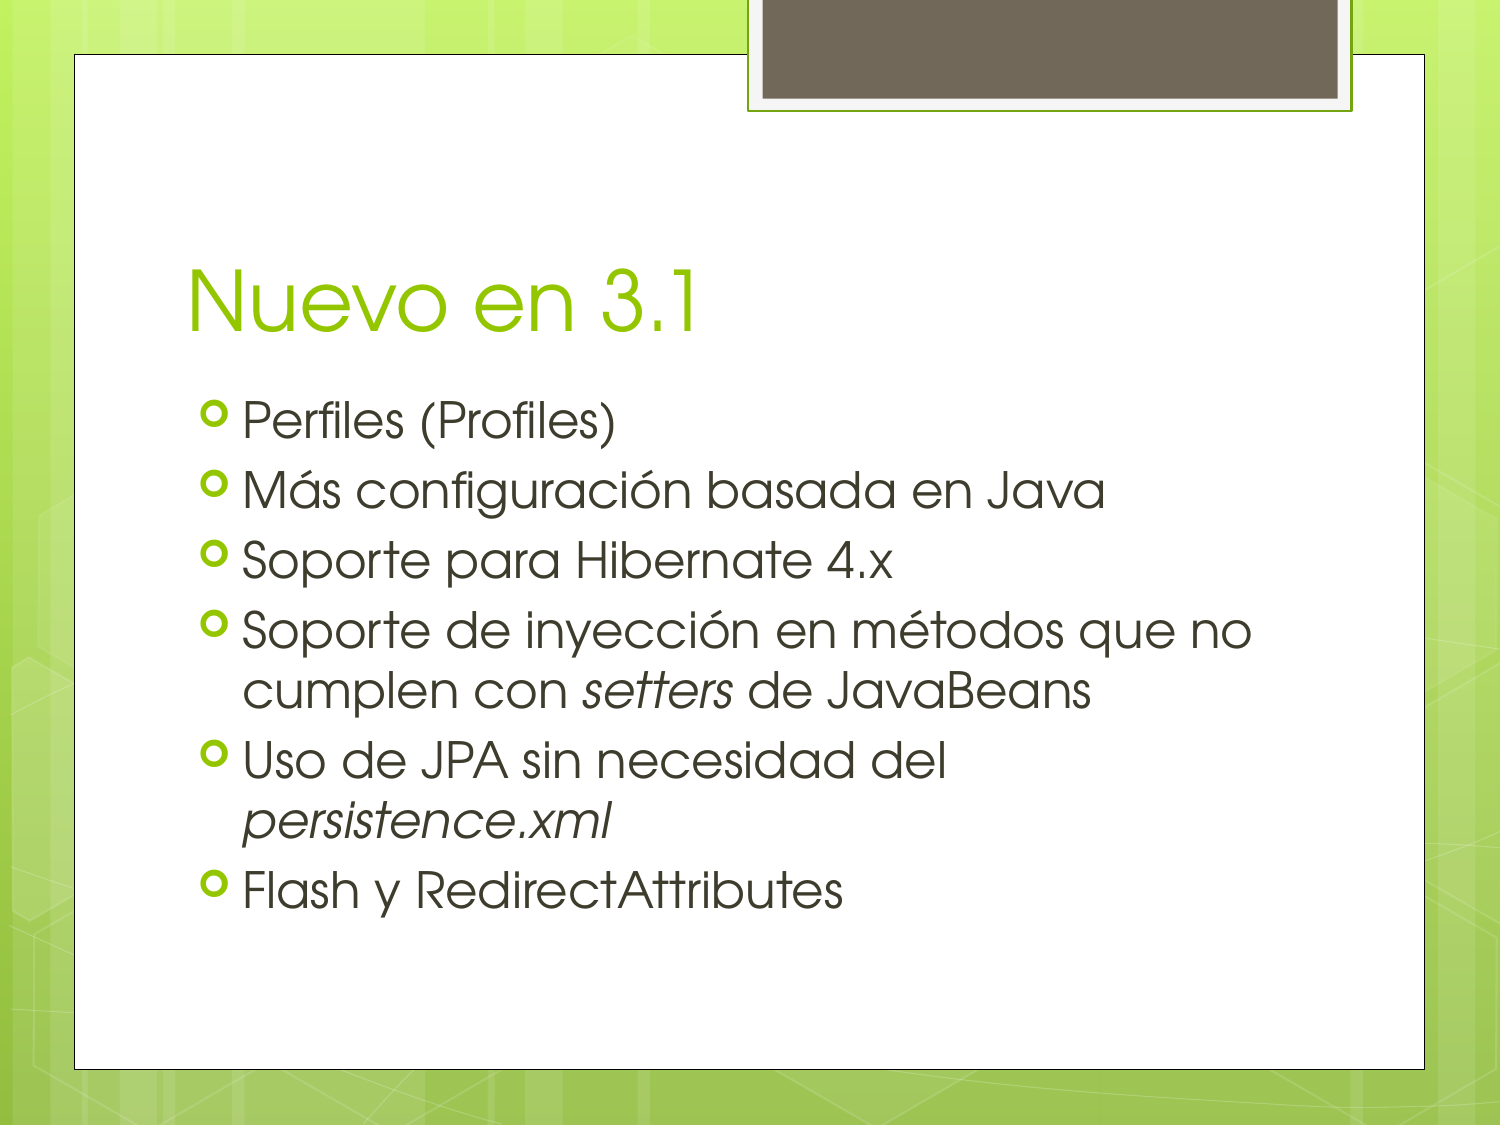

# Nuevo en 3.1
Perfiles (Profiles)
Más configuración basada en Java
Soporte para Hibernate 4.x
Soporte de inyección en métodos que no cumplen con setters de JavaBeans
Uso de JPA sin necesidad del persistence.xml
Flash y RedirectAttributes